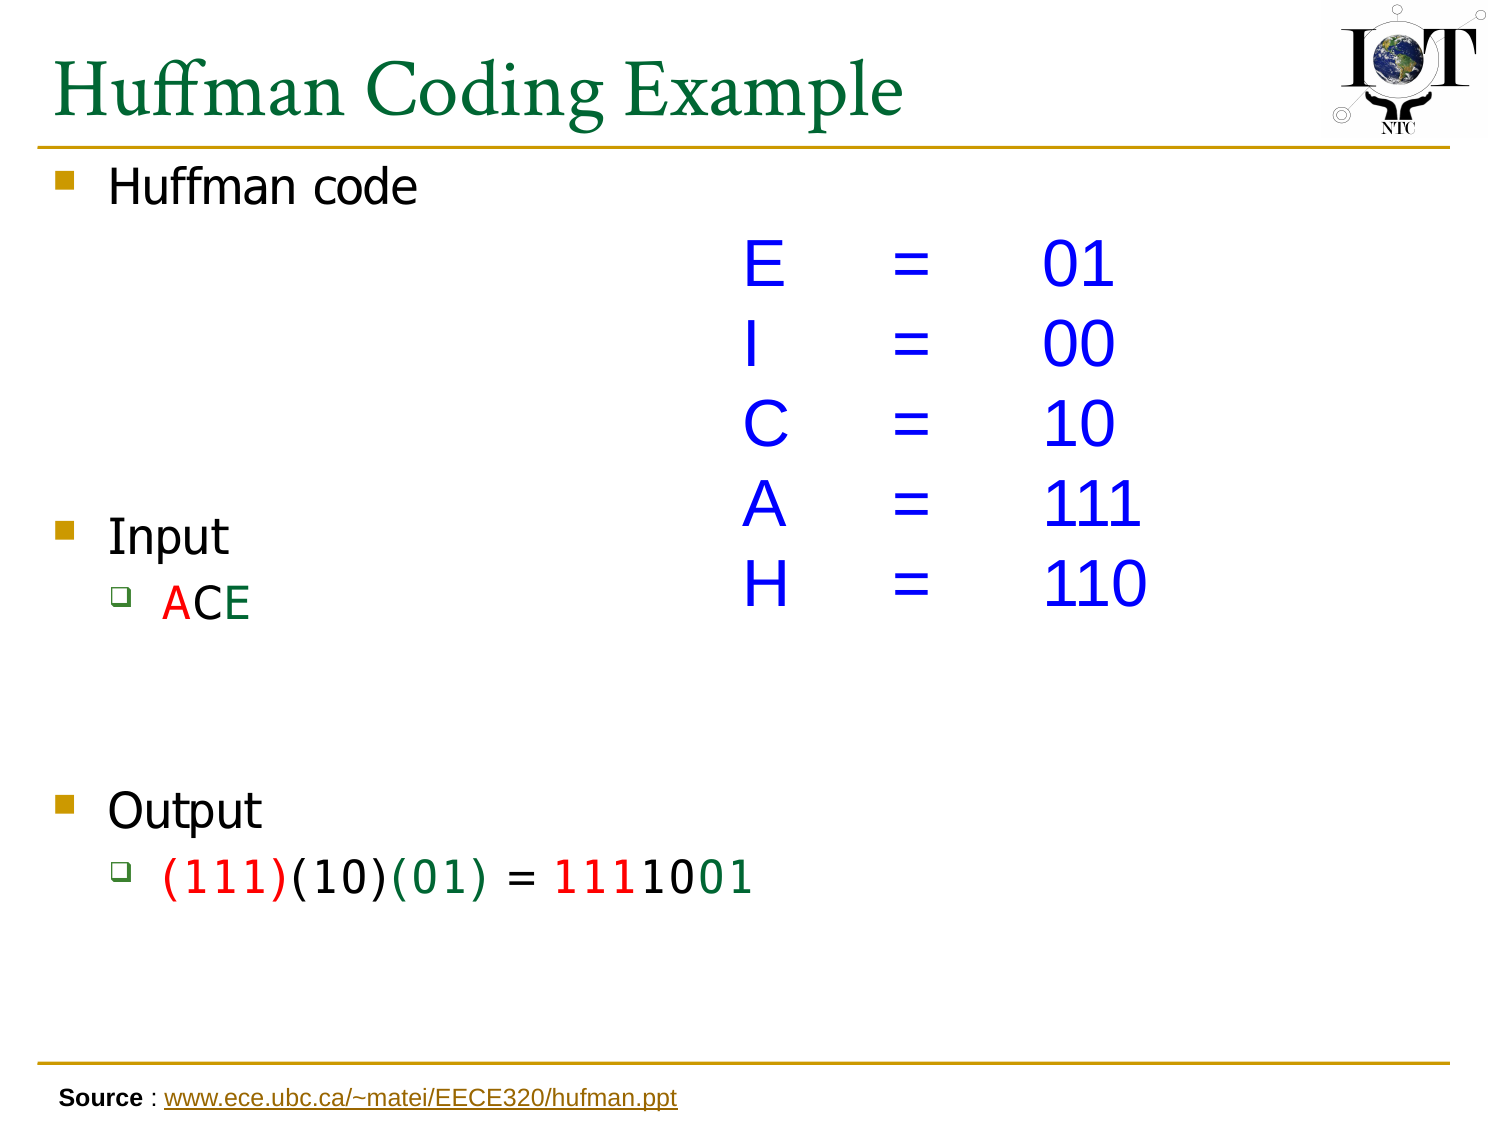

# Huffman Coding Example
Huffman code

Input
ACE

Output
(111)(10)(01) = 1111001

E  	= 	01
I 	= 	00
C 	= 	10
A 	= 	111
H 	= 	110
Source : www.ece.ubc.ca/~matei/EECE320/hufman.ppt